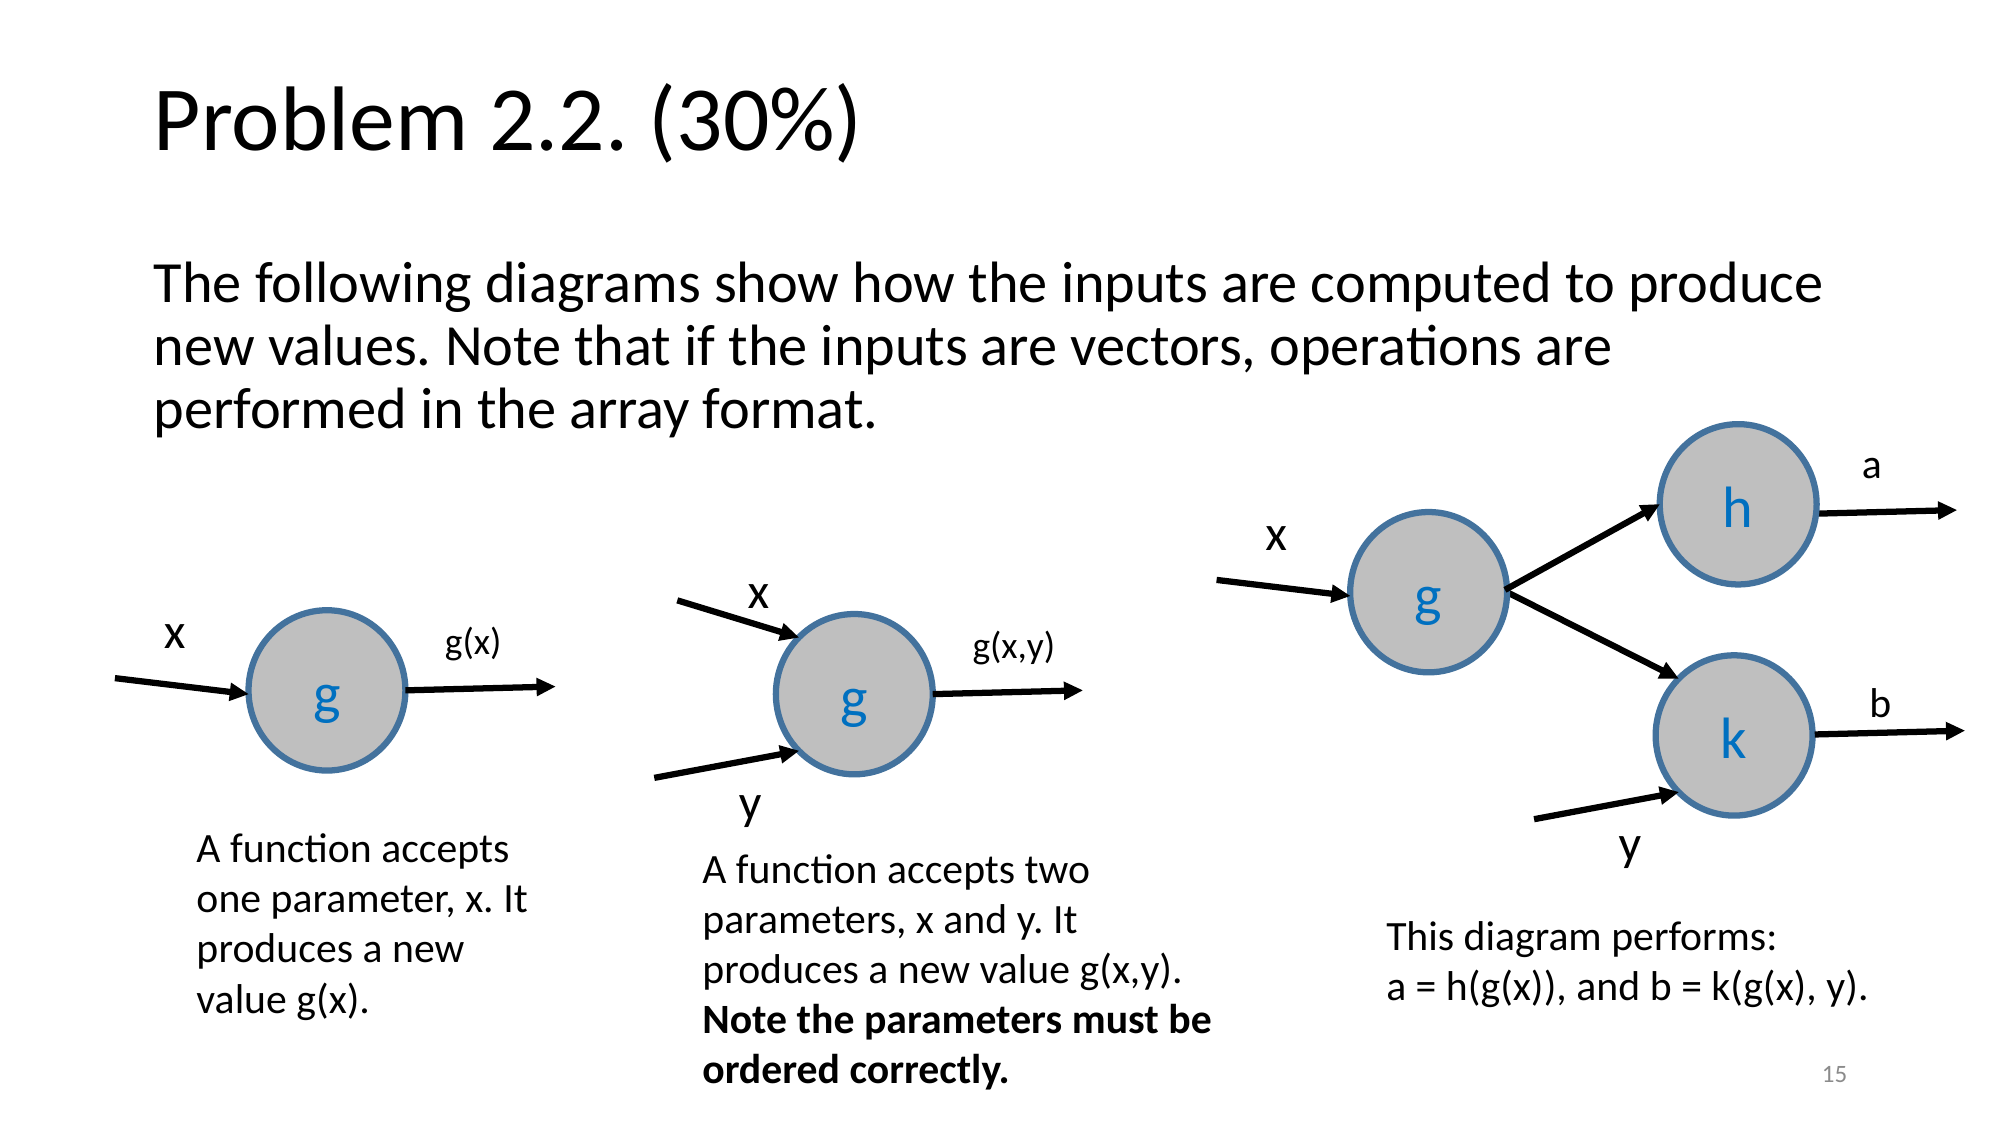

# Problem 2.2. (30%)
The following diagrams show how the inputs are computed to produce new values. Note that if the inputs are vectors, operations are performed in the array format.
h
a
x
g
x
x
g
g(x)
g
g(x,y)
k
b
y
y
A function accepts one parameter, x. It produces a new value g(x).
A function accepts two parameters, x and y. It produces a new value g(x,y). Note the parameters must be ordered correctly.
This diagram performs:
a = h(g(x)), and b = k(g(x), y).
15